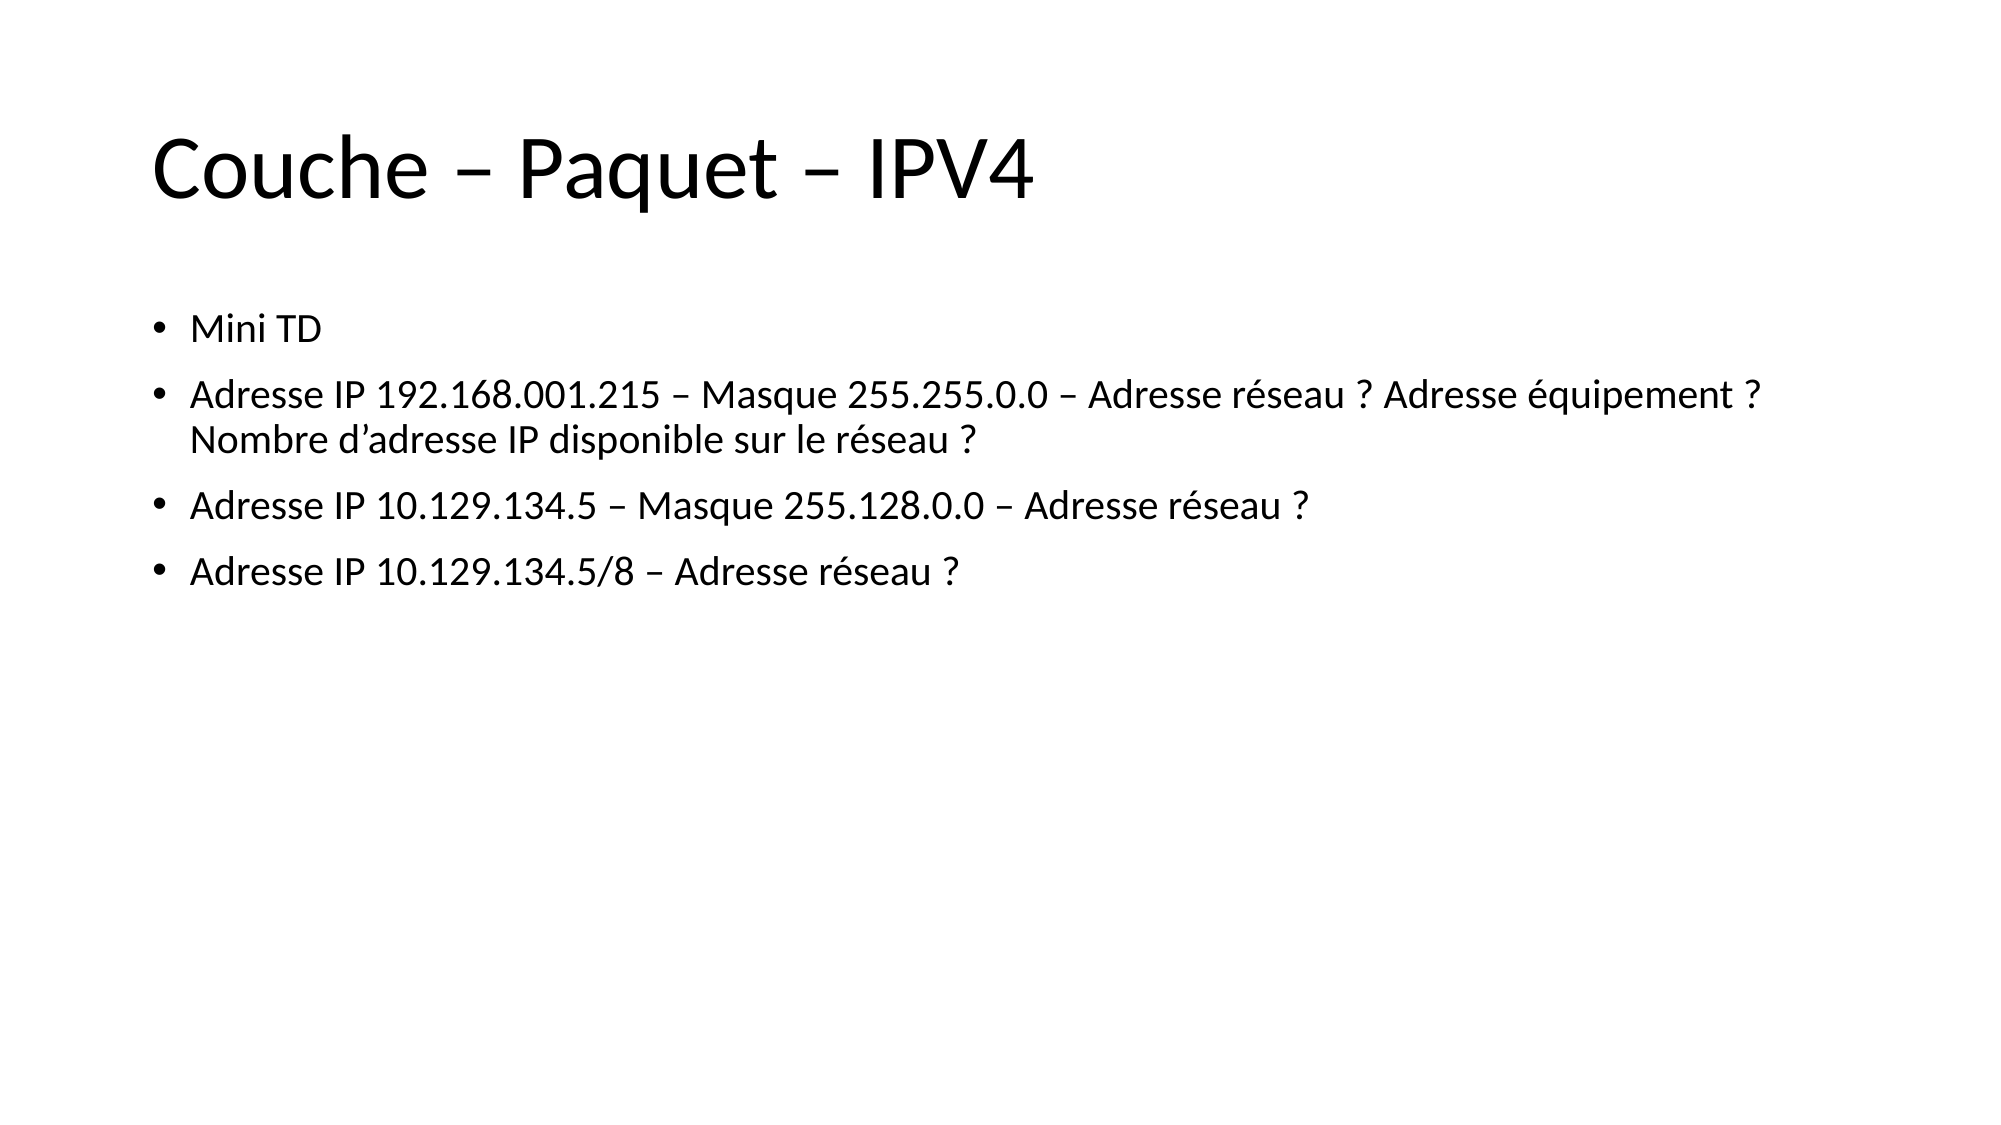

# Couche – Paquet – IPV4
Mini TD
Adresse IP 192.168.001.215 – Masque 255.255.0.0 – Adresse réseau ? Adresse équipement ? Nombre d’adresse IP disponible sur le réseau ?
Adresse IP 10.129.134.5 – Masque 255.128.0.0 – Adresse réseau ?
Adresse IP 10.129.134.5/8 – Adresse réseau ?